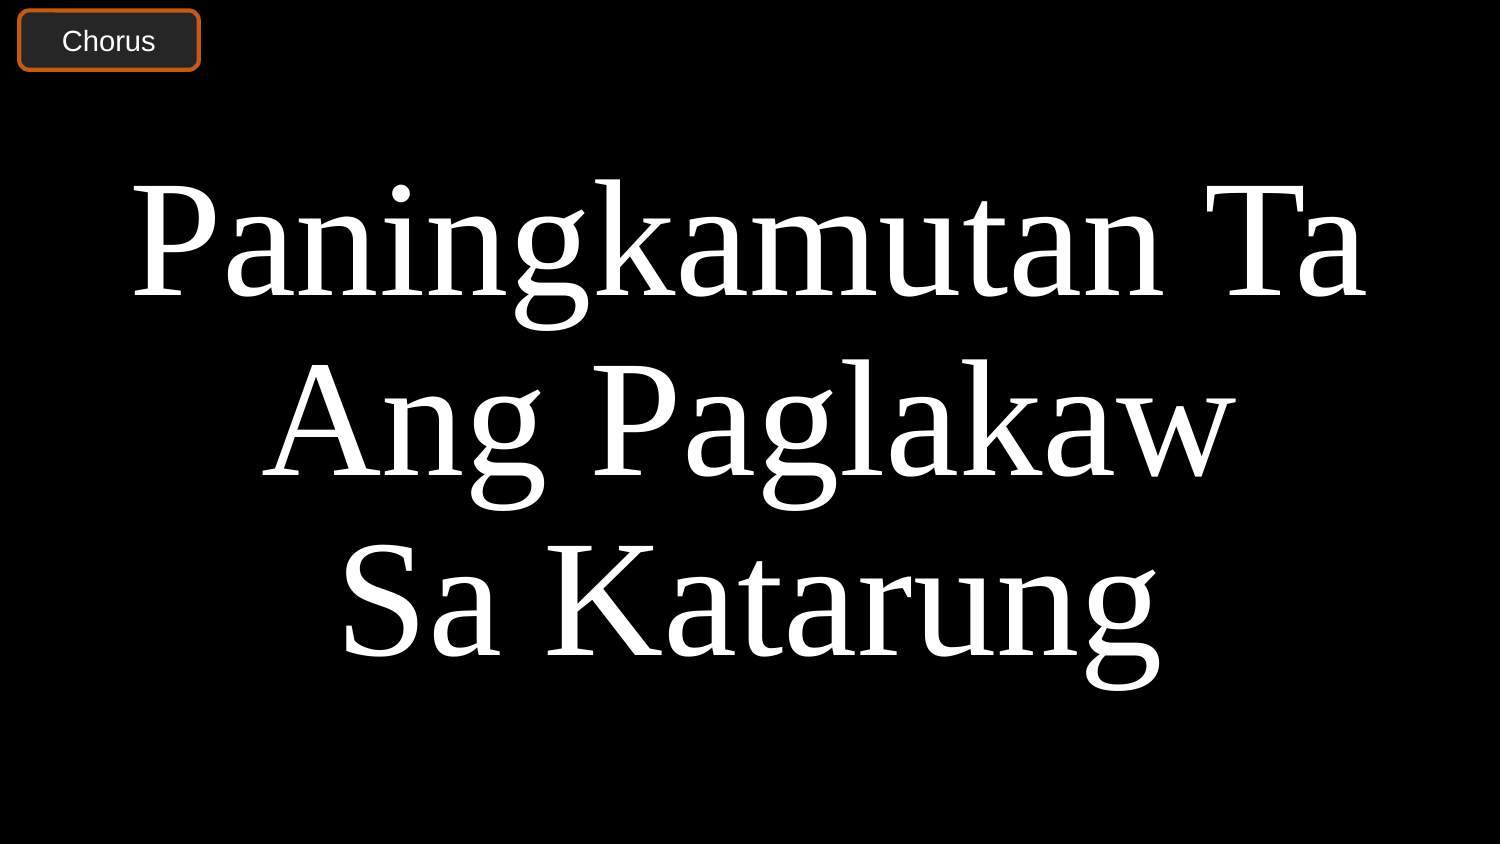

Chorus
# Paningkamutan Ta Ang Paglakaw Sa Katarung